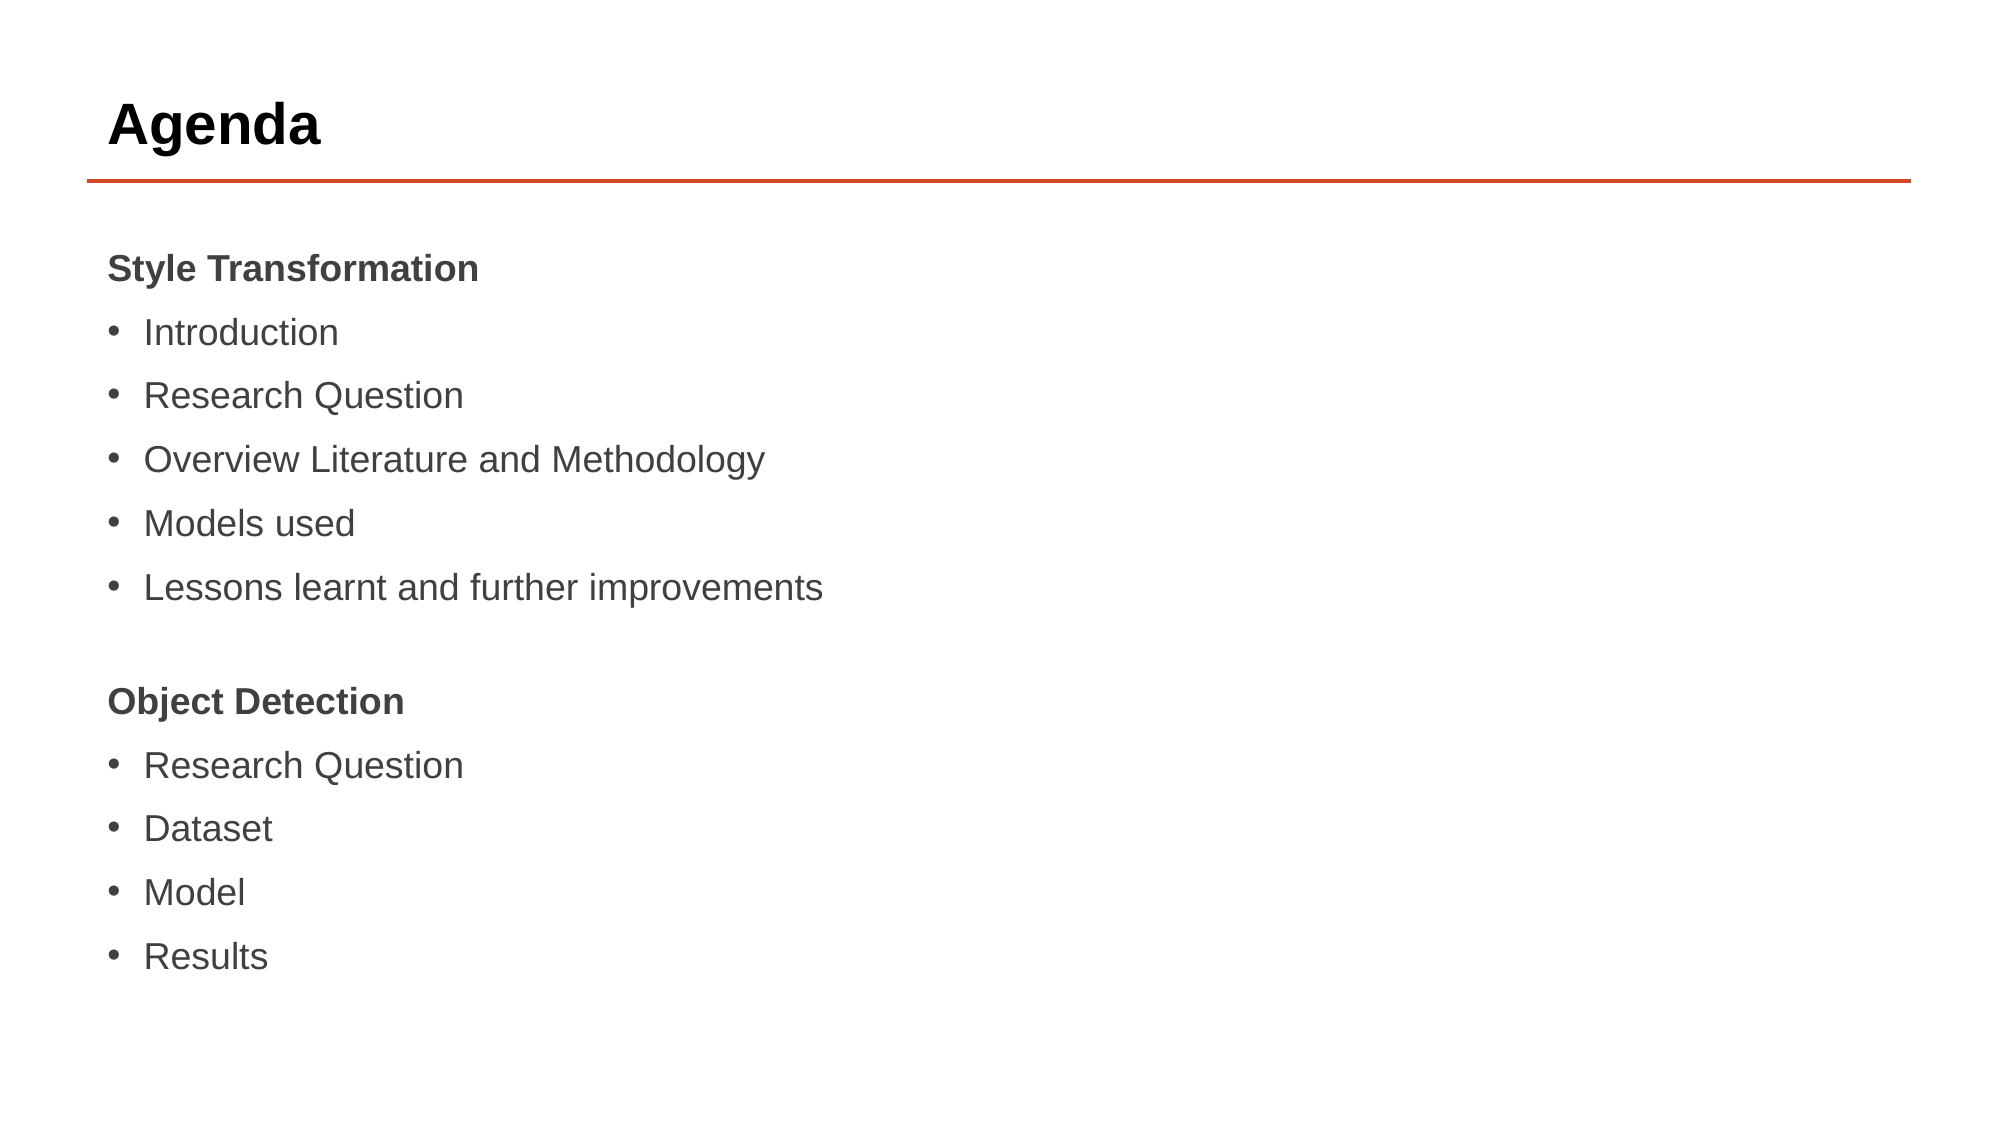

# Agenda
Style Transformation
Introduction
Research Question
Overview Literature and Methodology
Models used
Lessons learnt and further improvements

Object Detection
Research Question
Dataset
Model
Results